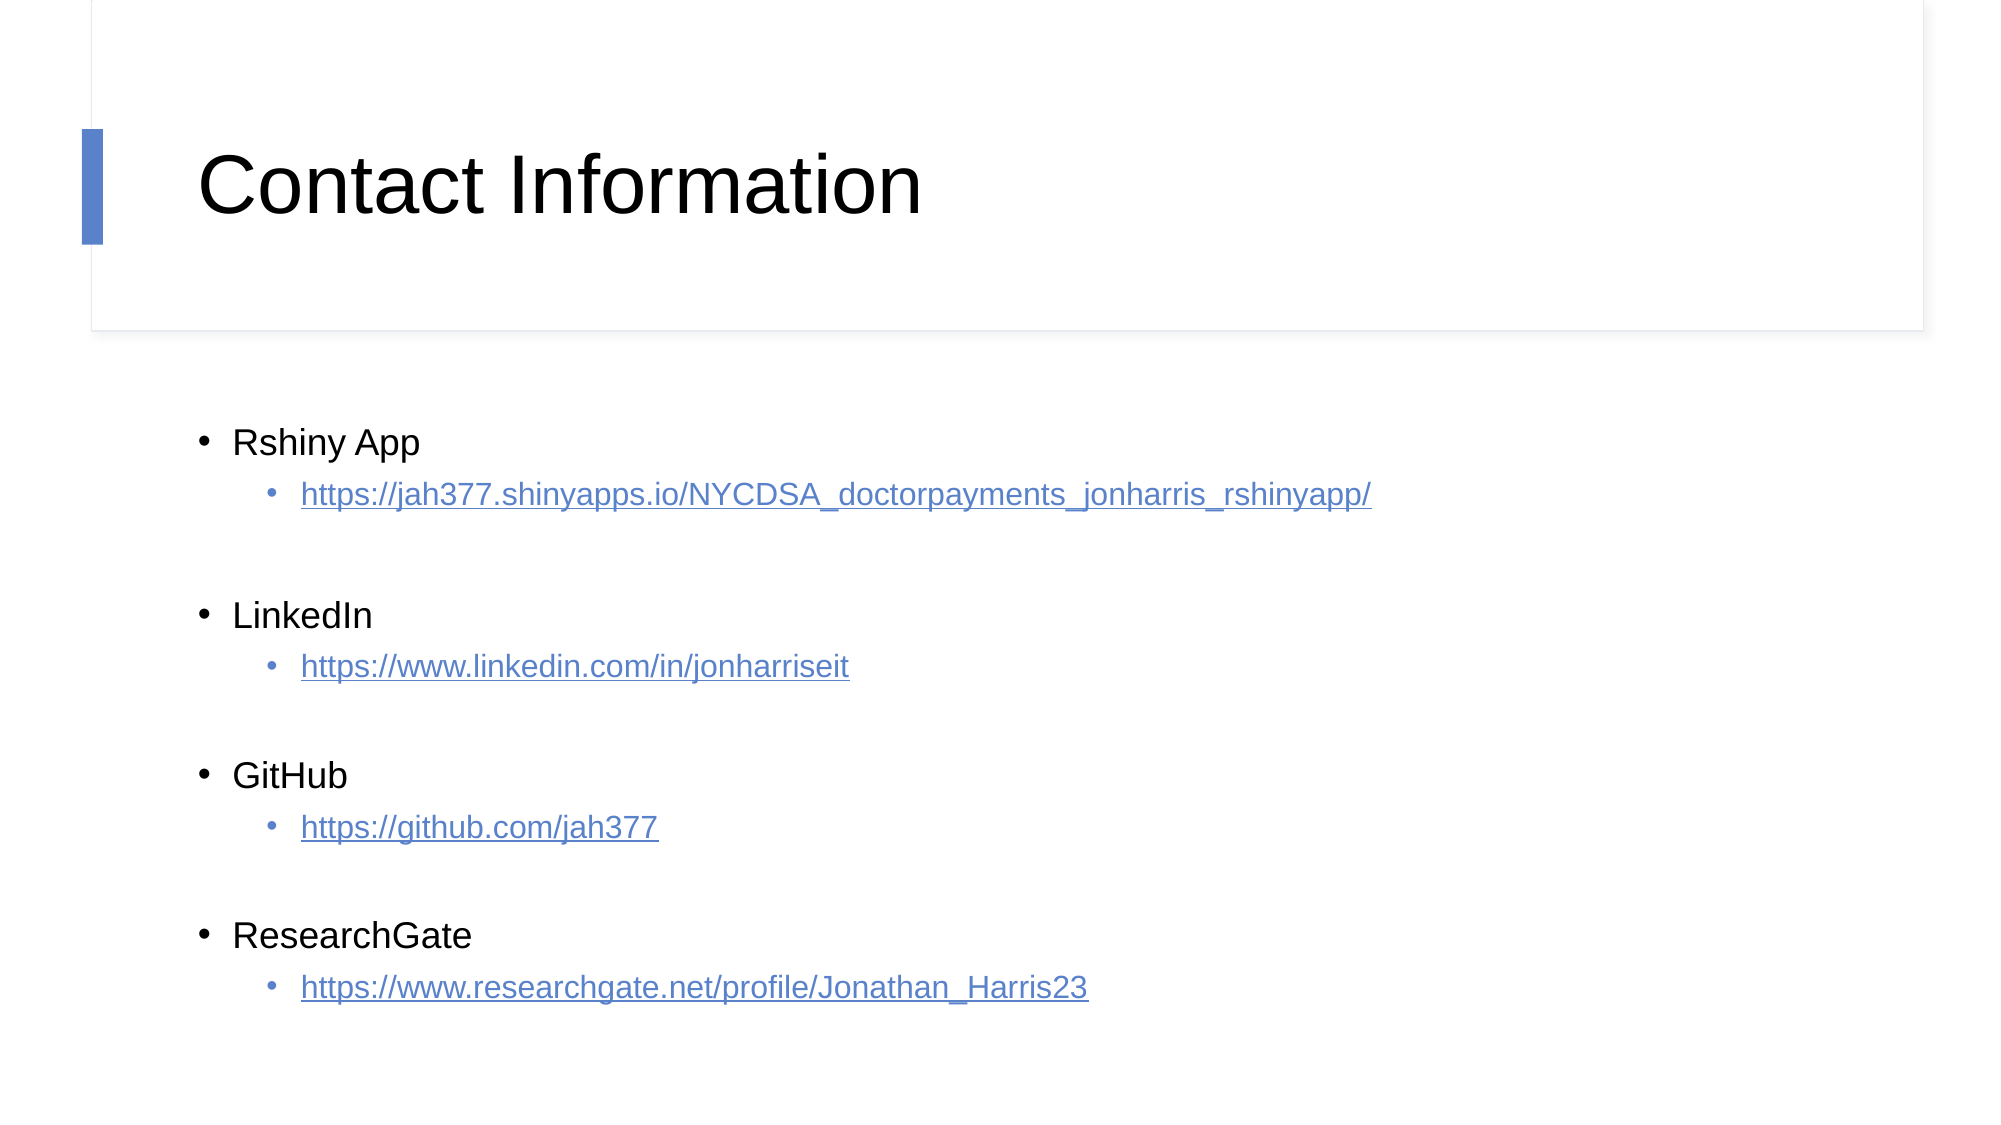

# Contact Information
Rshiny App
https://jah377.shinyapps.io/NYCDSA_doctorpayments_jonharris_rshinyapp/

LinkedIn
https://www.linkedin.com/in/jonharriseit

GitHub
https://github.com/jah377

ResearchGate
https://www.researchgate.net/profile/Jonathan_Harris23